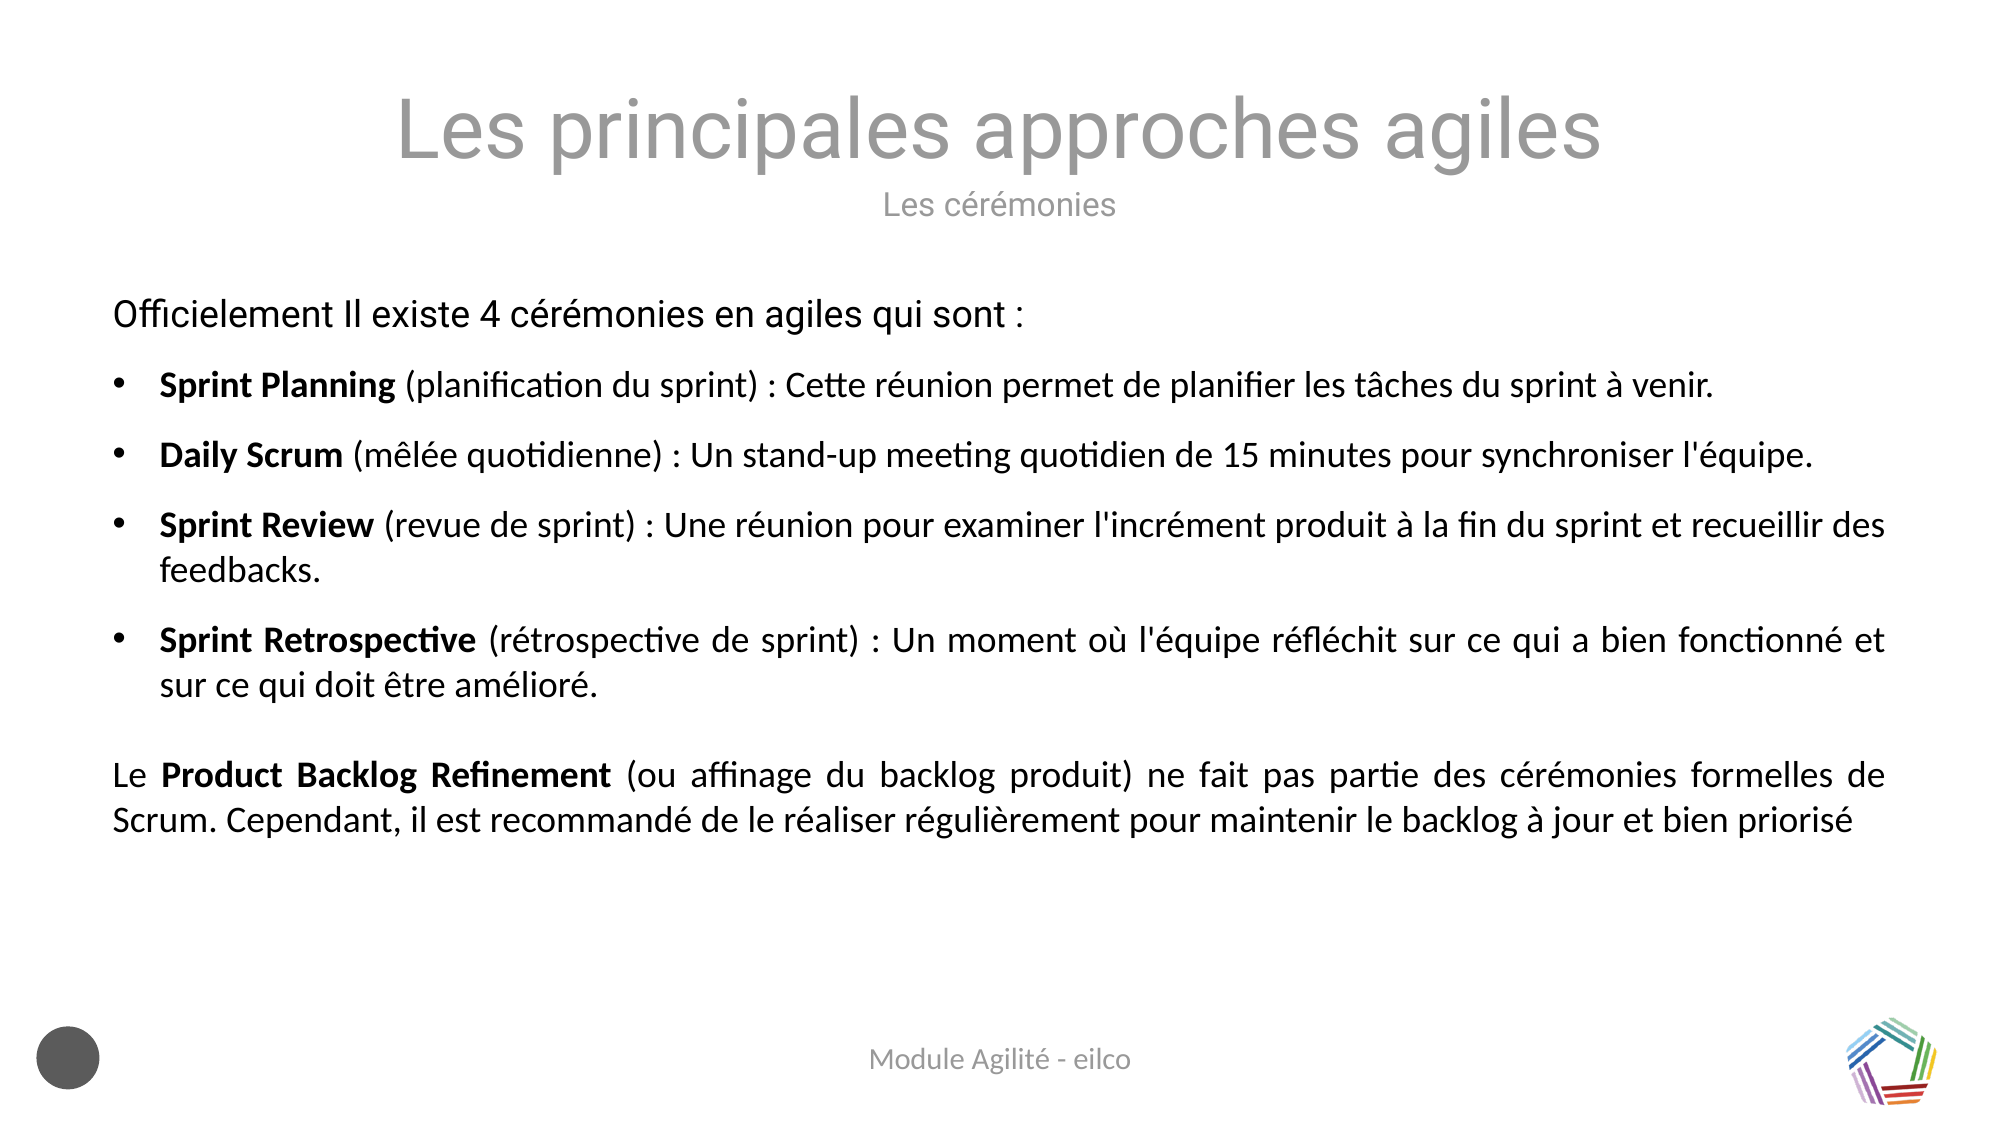

# Les principales approches agiles
Les cérémonies
Officielement Il existe 4 cérémonies en agiles qui sont :
Sprint Planning (planification du sprint) : Cette réunion permet de planifier les tâches du sprint à venir.
Daily Scrum (mêlée quotidienne) : Un stand-up meeting quotidien de 15 minutes pour synchroniser l'équipe.
Sprint Review (revue de sprint) : Une réunion pour examiner l'incrément produit à la fin du sprint et recueillir des feedbacks.
Sprint Retrospective (rétrospective de sprint) : Un moment où l'équipe réfléchit sur ce qui a bien fonctionné et sur ce qui doit être amélioré.

Le Product Backlog Refinement (ou affinage du backlog produit) ne fait pas partie des cérémonies formelles de Scrum. Cependant, il est recommandé de le réaliser régulièrement pour maintenir le backlog à jour et bien priorisé